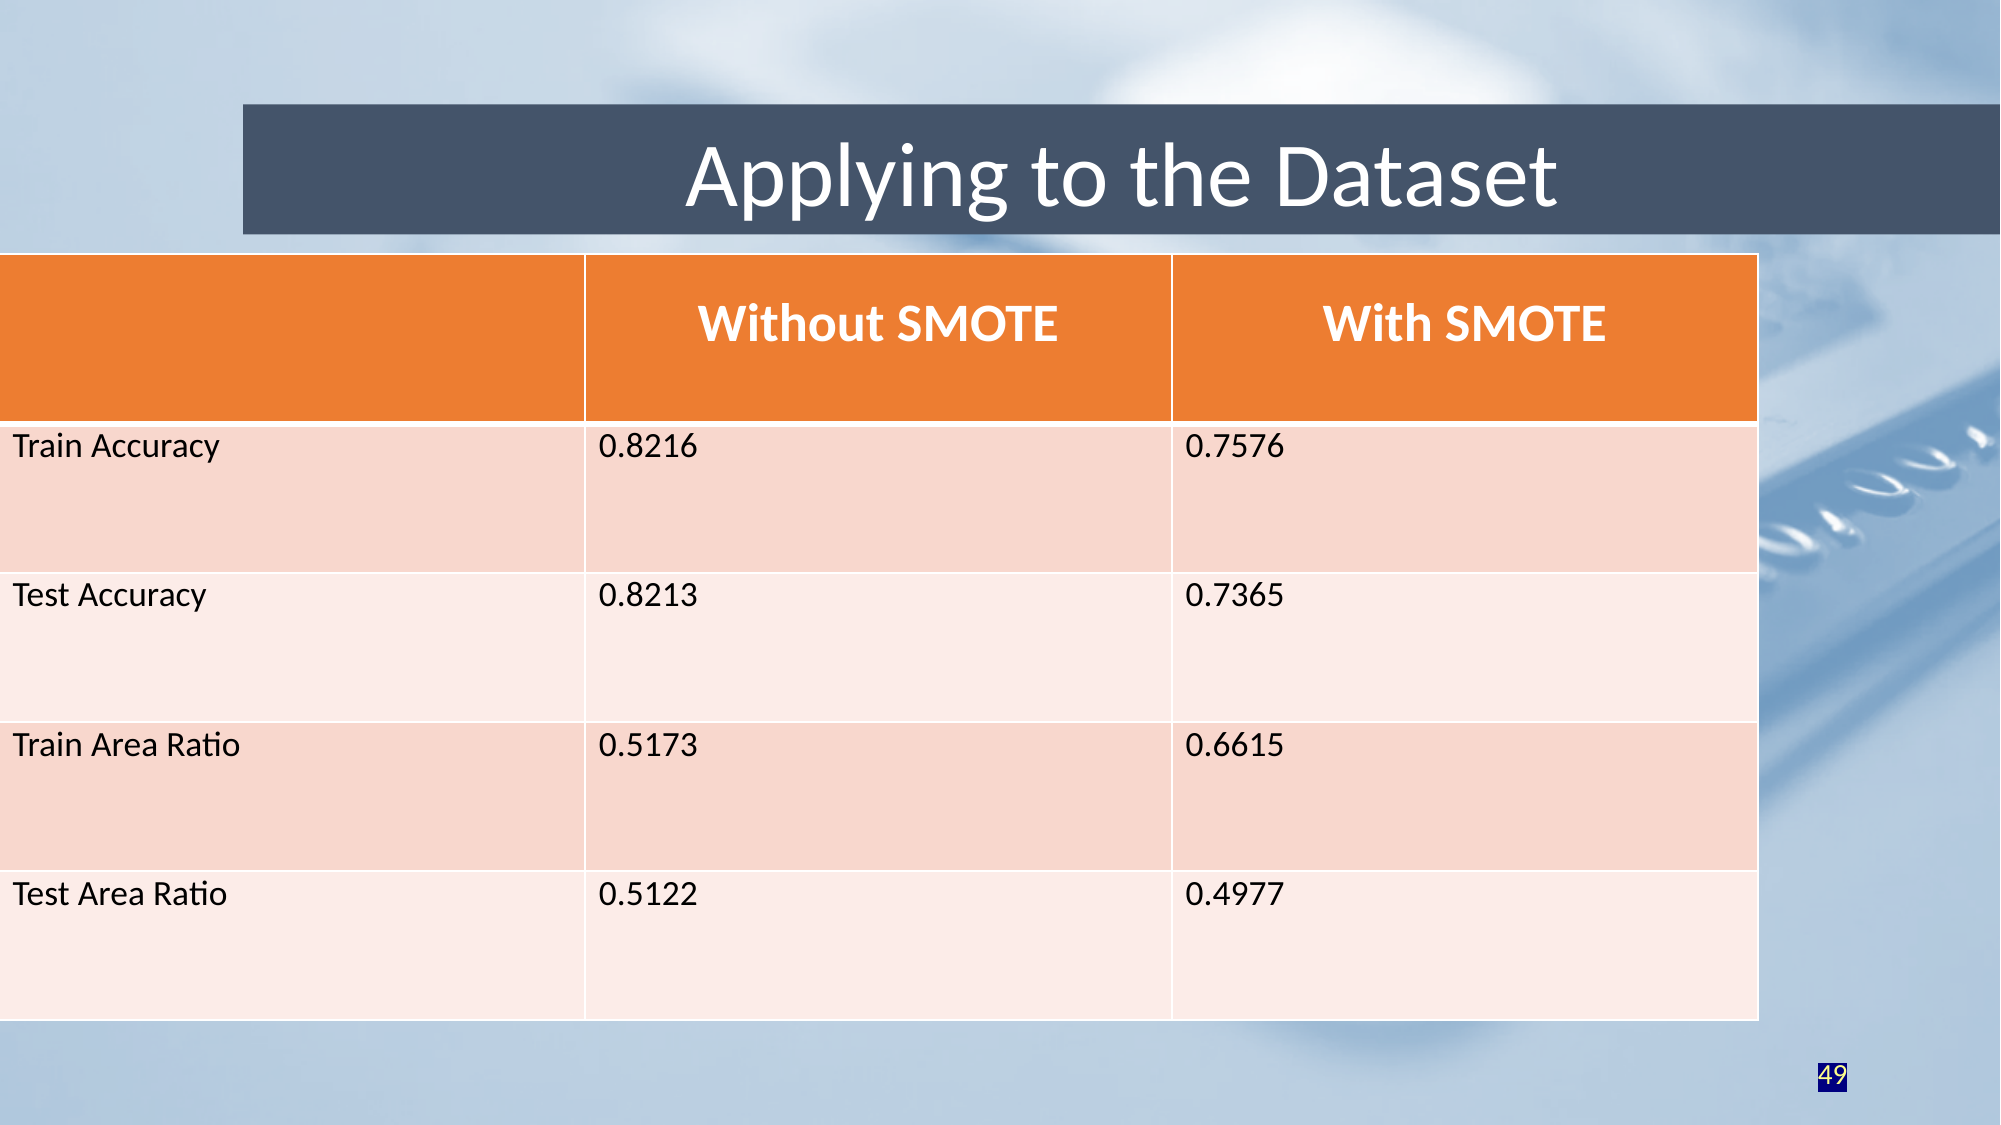

Applying to the Dataset

|  | Without SMOTE | With SMOTE |
| --- | --- | --- |
| Train Accuracy | 0.8216 | 0.7576 |
| Test Accuracy | 0.8213 | 0.7365 |
| Train Area Ratio | 0.5173 | 0.6615 |
| Test Area Ratio | 0.5122 | 0.4977 |
49